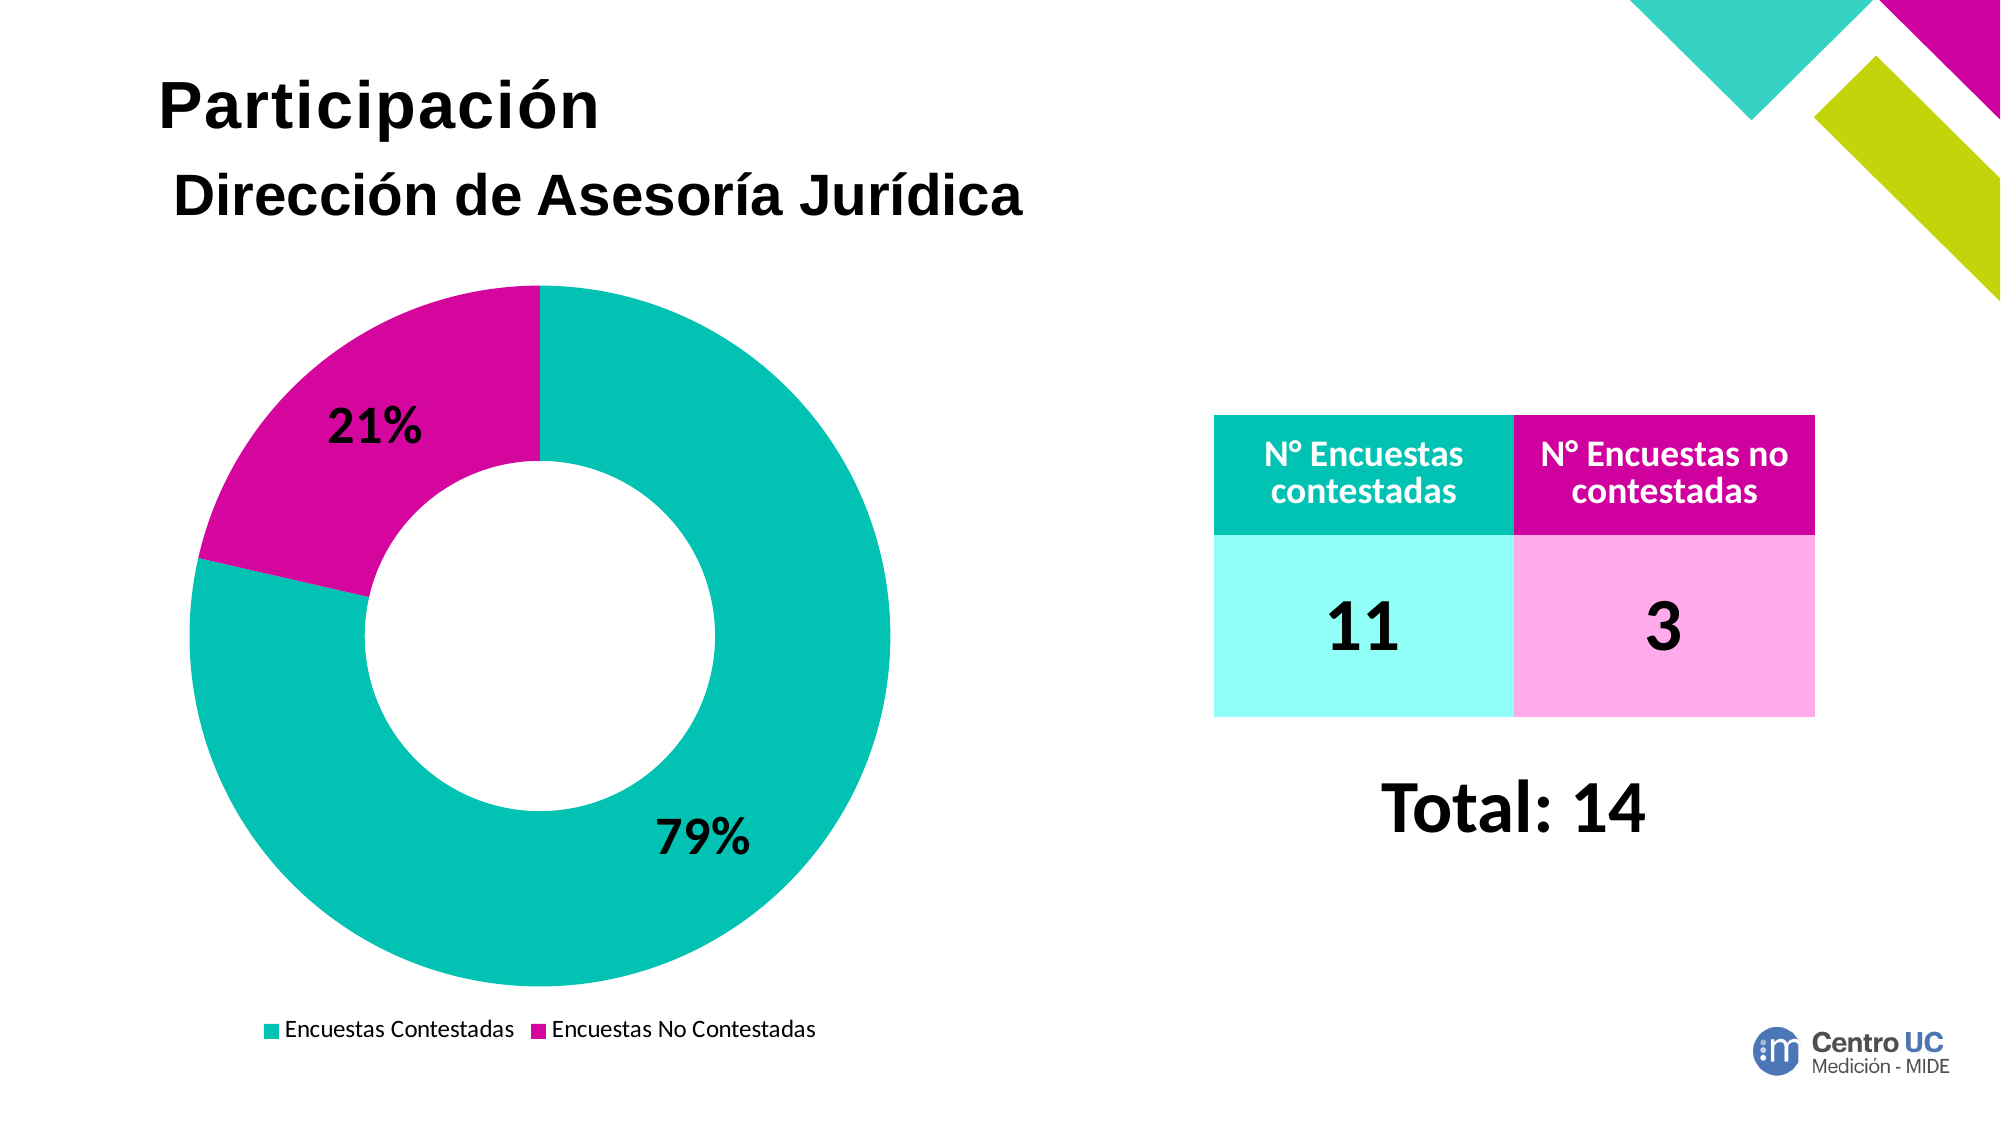

# Participación
Dirección de Asesoría Jurídica

### Chart

| Category | Dotación |
|---|---|
| Encuestas Contestadas | 0.7857142857142857 |
| Encuestas No Contestadas | 0.21428571428571427 |
11
3
Total: 14